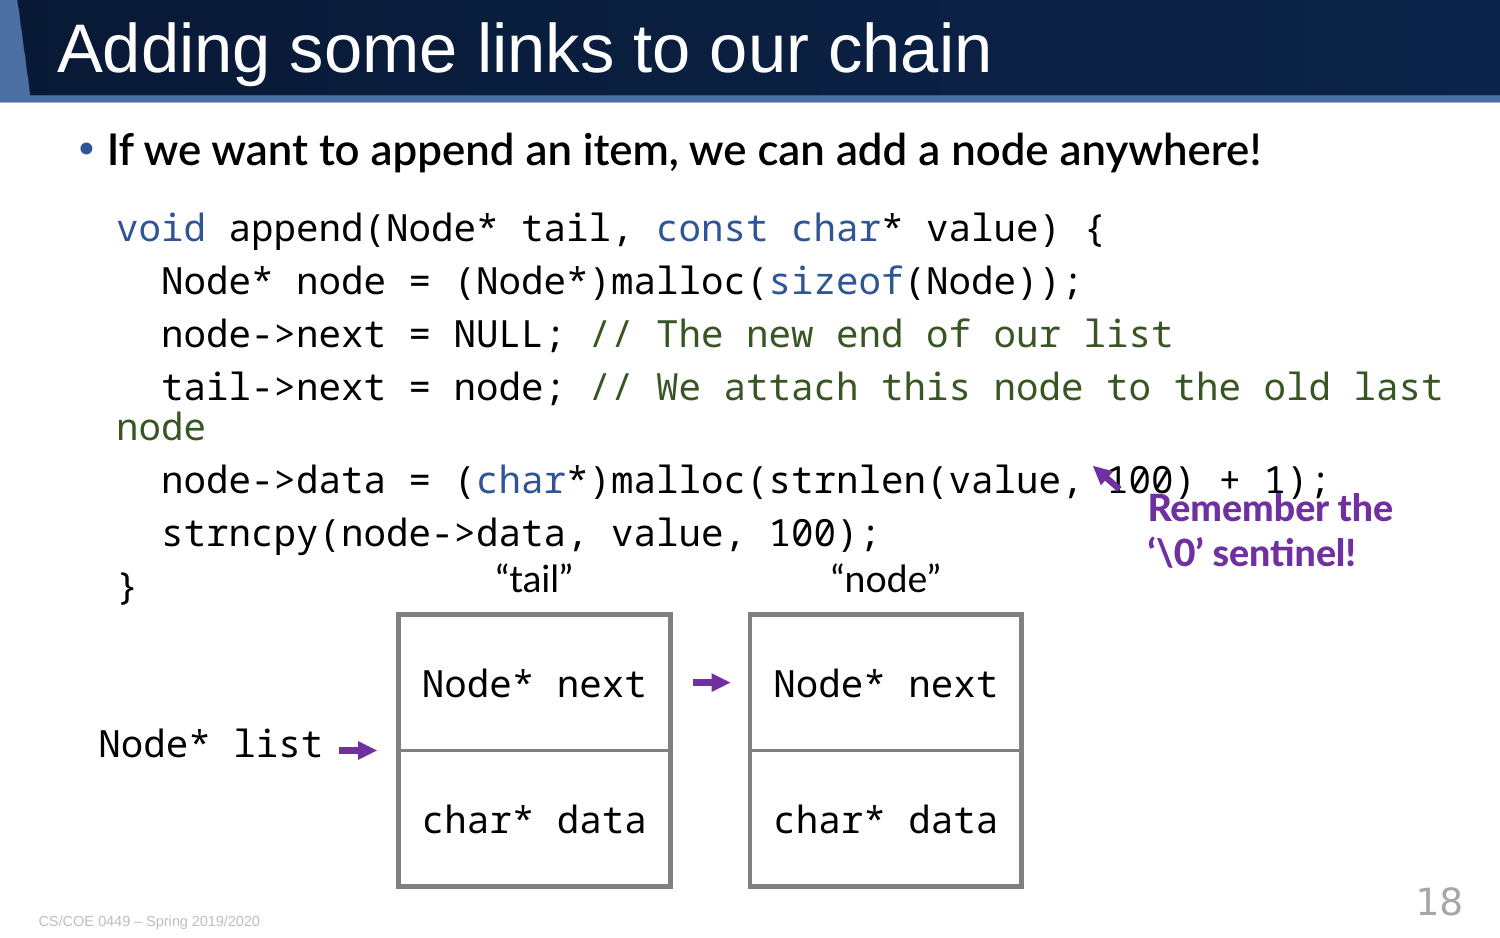

# Adding some links to our chain
If we want to append an item, we can add a node anywhere!
void append(Node* tail, const char* value) {
  Node* node = (Node*)malloc(sizeof(Node));
  node->next = NULL; // The new end of our list
  tail->next = node; // We attach this node to the old last node
  node->data = (char*)malloc(strnlen(value, 100) + 1);
  strncpy(node->data, value, 100);
}
Remember the
‘\0’ sentinel!
“tail”

Node* next
char* data
“node”

Node* next
char* data
Node* list
18
CS/COE 0449 – Spring 2019/2020